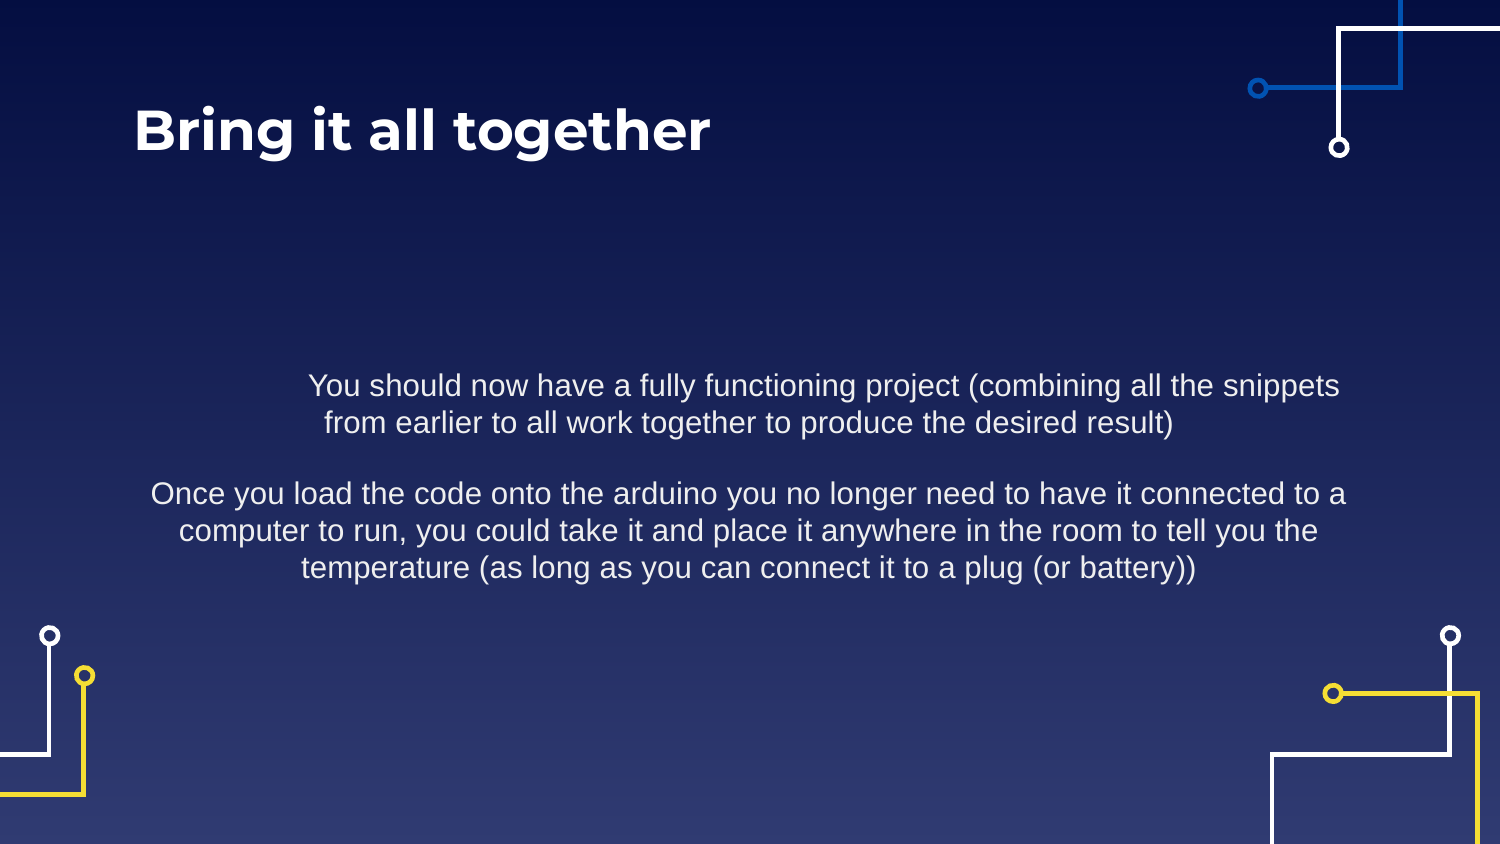

# Bring it all together
	You should now have a fully functioning project (combining all the snippets from earlier to all work together to produce the desired result)
Once you load the code onto the arduino you no longer need to have it connected to a computer to run, you could take it and place it anywhere in the room to tell you the temperature (as long as you can connect it to a plug (or battery))